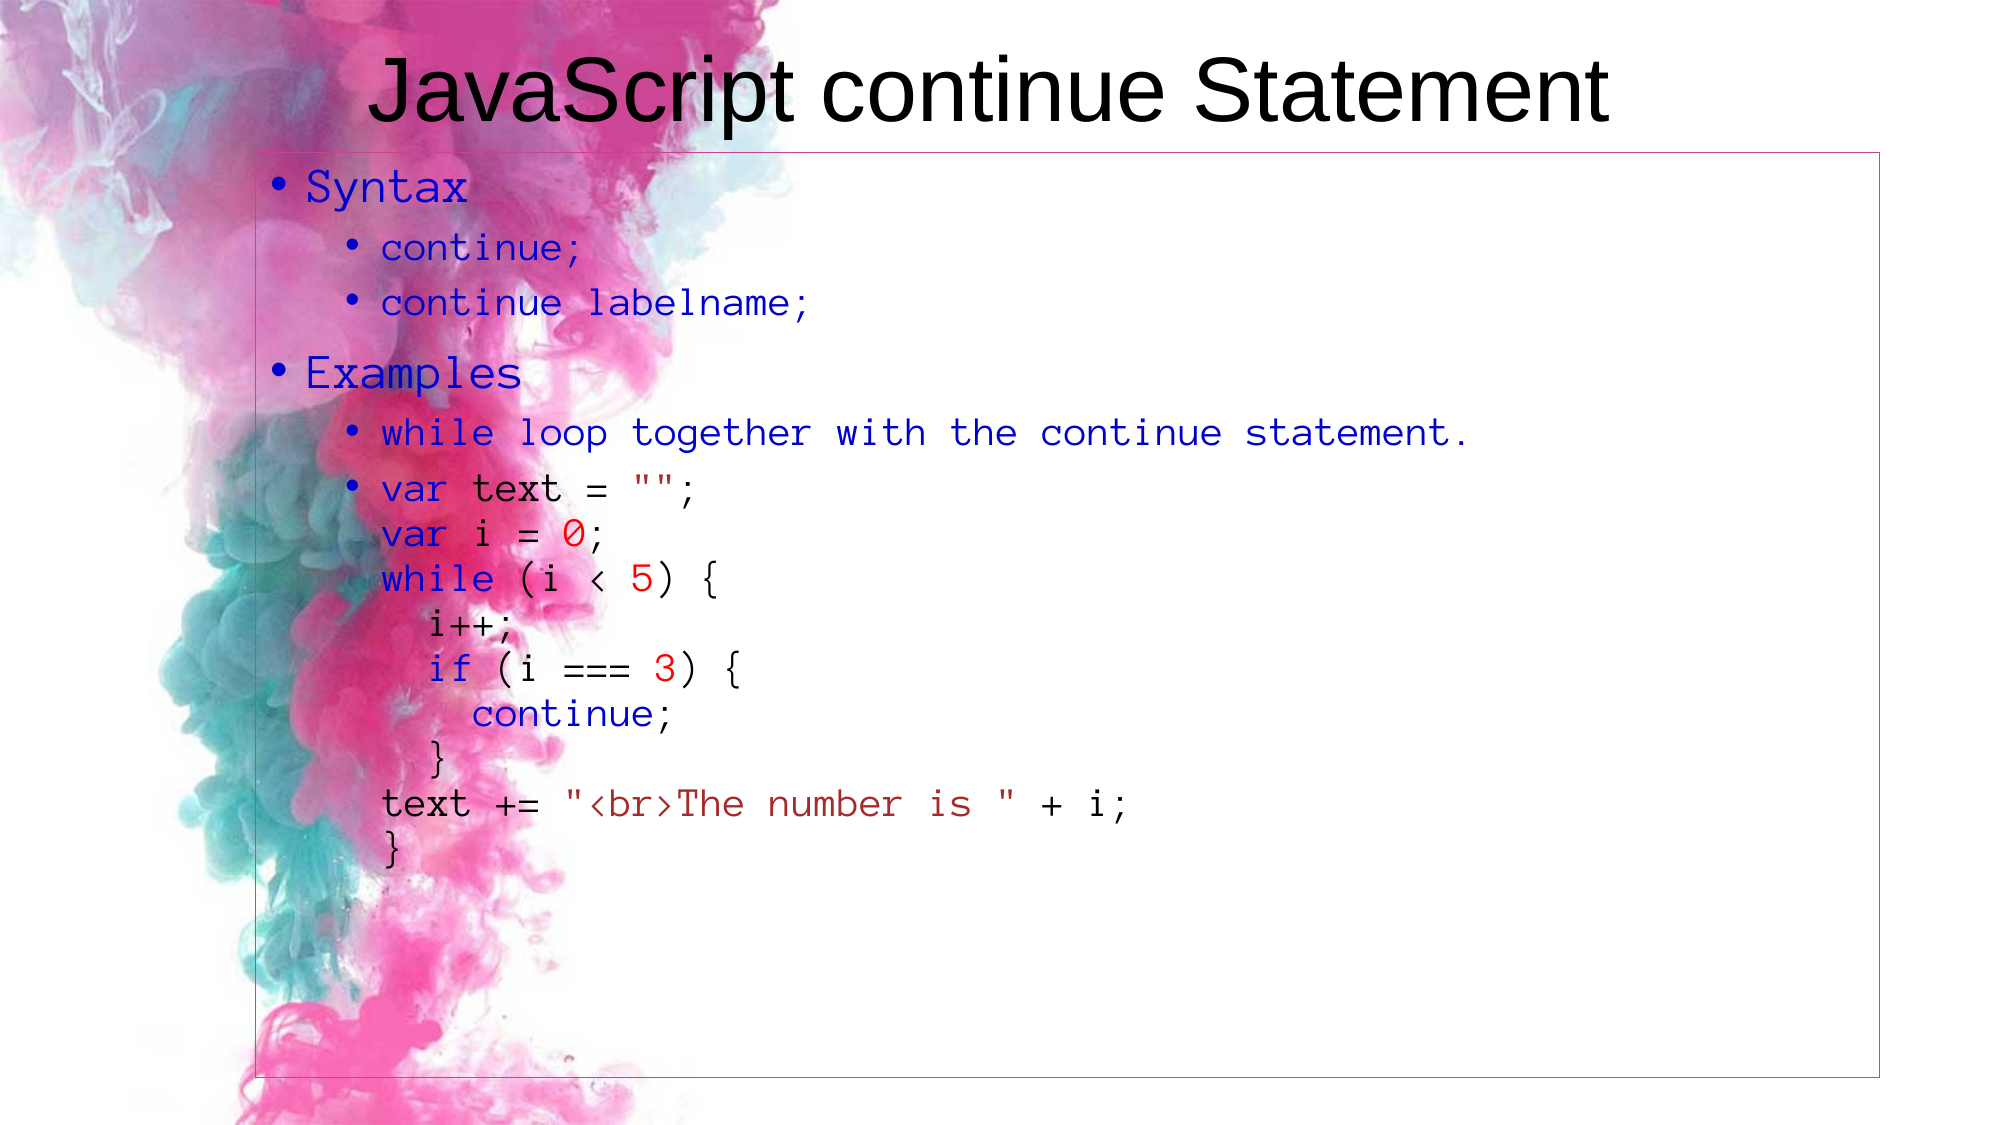

# JavaScript continue Statement
Syntax
continue;
continue labelname;
Examples
while loop together with the continue statement.
var text = "";
var i = 0;
while (i < 5) {
  i++;
  if (i === 3) {
    continue;
  }
text += "<br>The number is " + i;
}